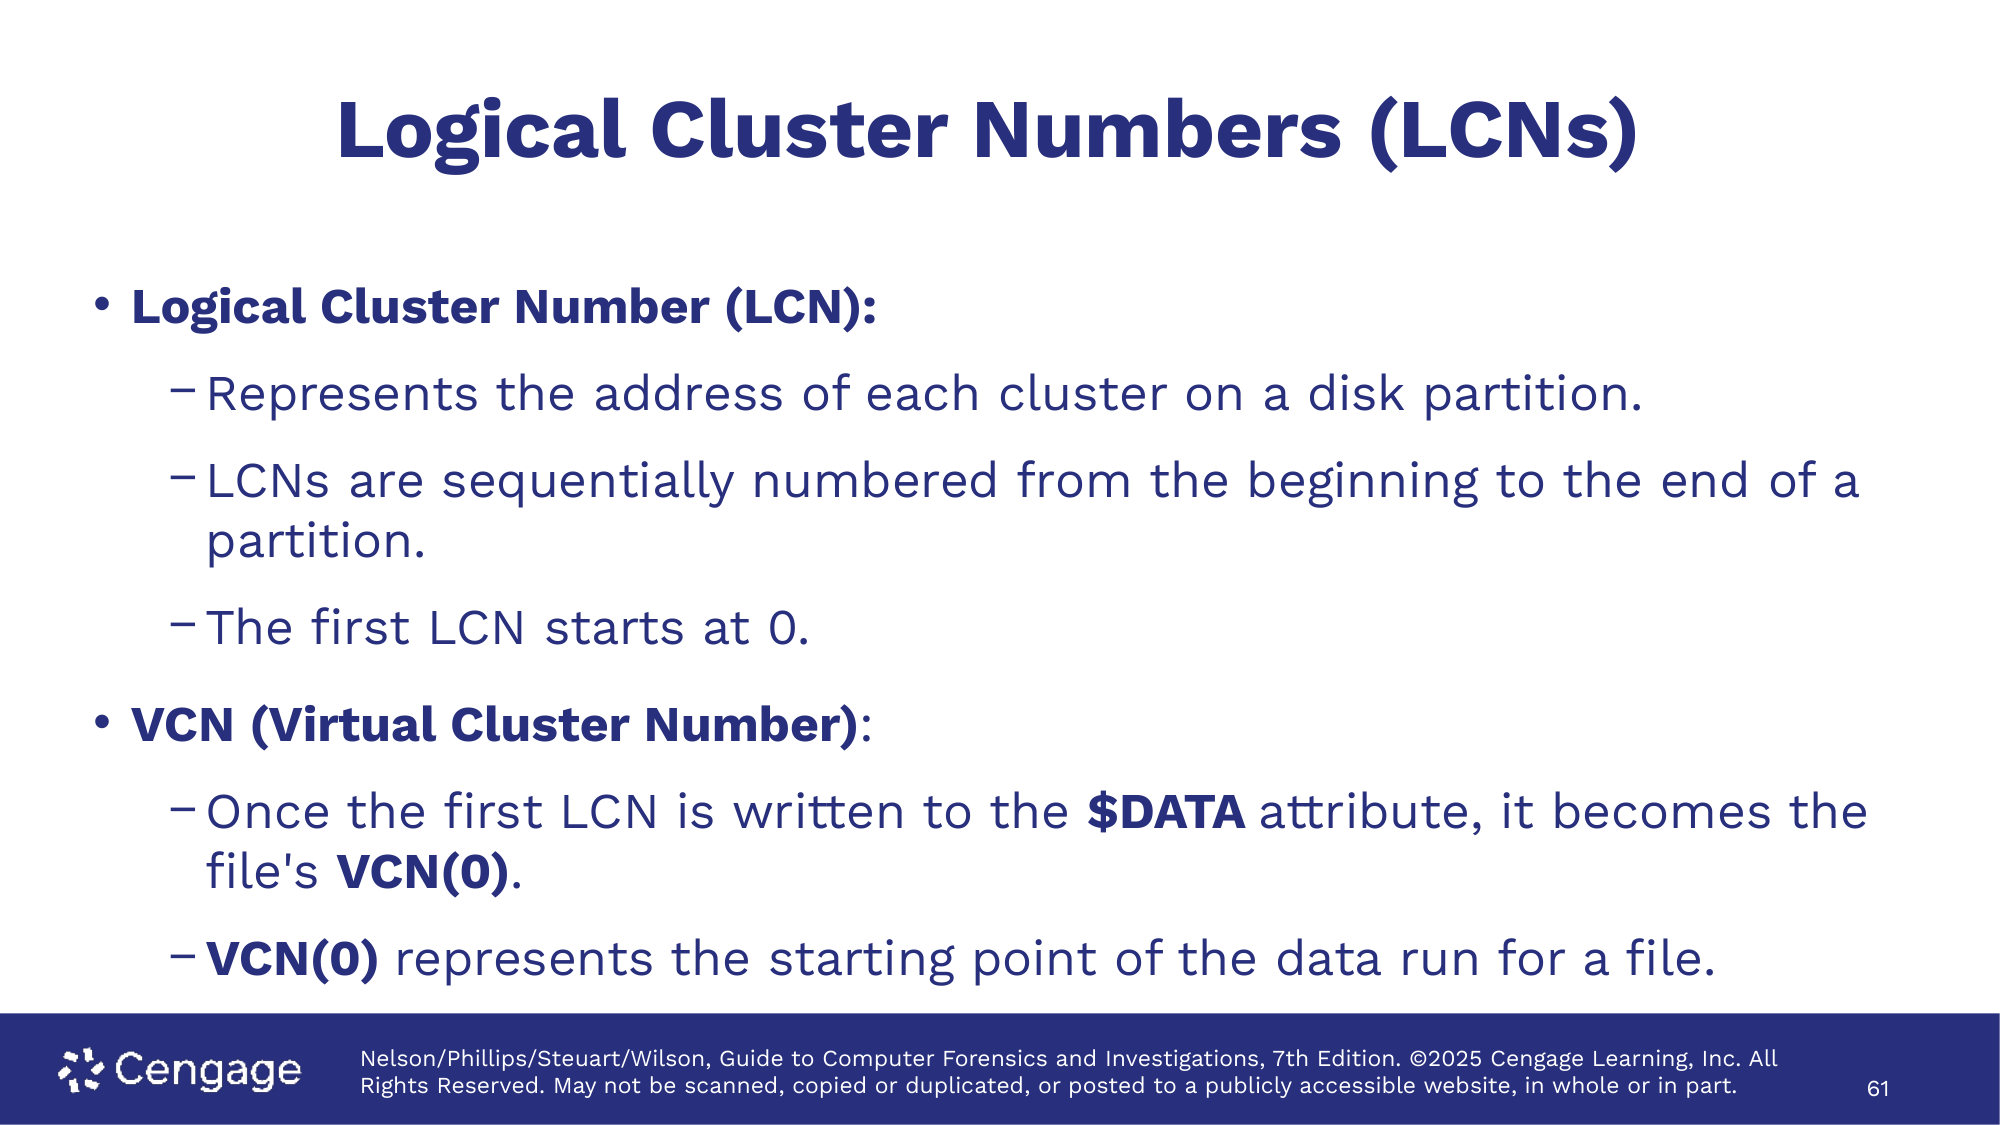

# Logical Cluster Numbers (LCNs)
Logical Cluster Number (LCN):
Represents the address of each cluster on a disk partition.
LCNs are sequentially numbered from the beginning to the end of a partition.
The first LCN starts at 0.
VCN (Virtual Cluster Number):
Once the first LCN is written to the $DATA attribute, it becomes the file's VCN(0).
VCN(0) represents the starting point of the data run for a file.